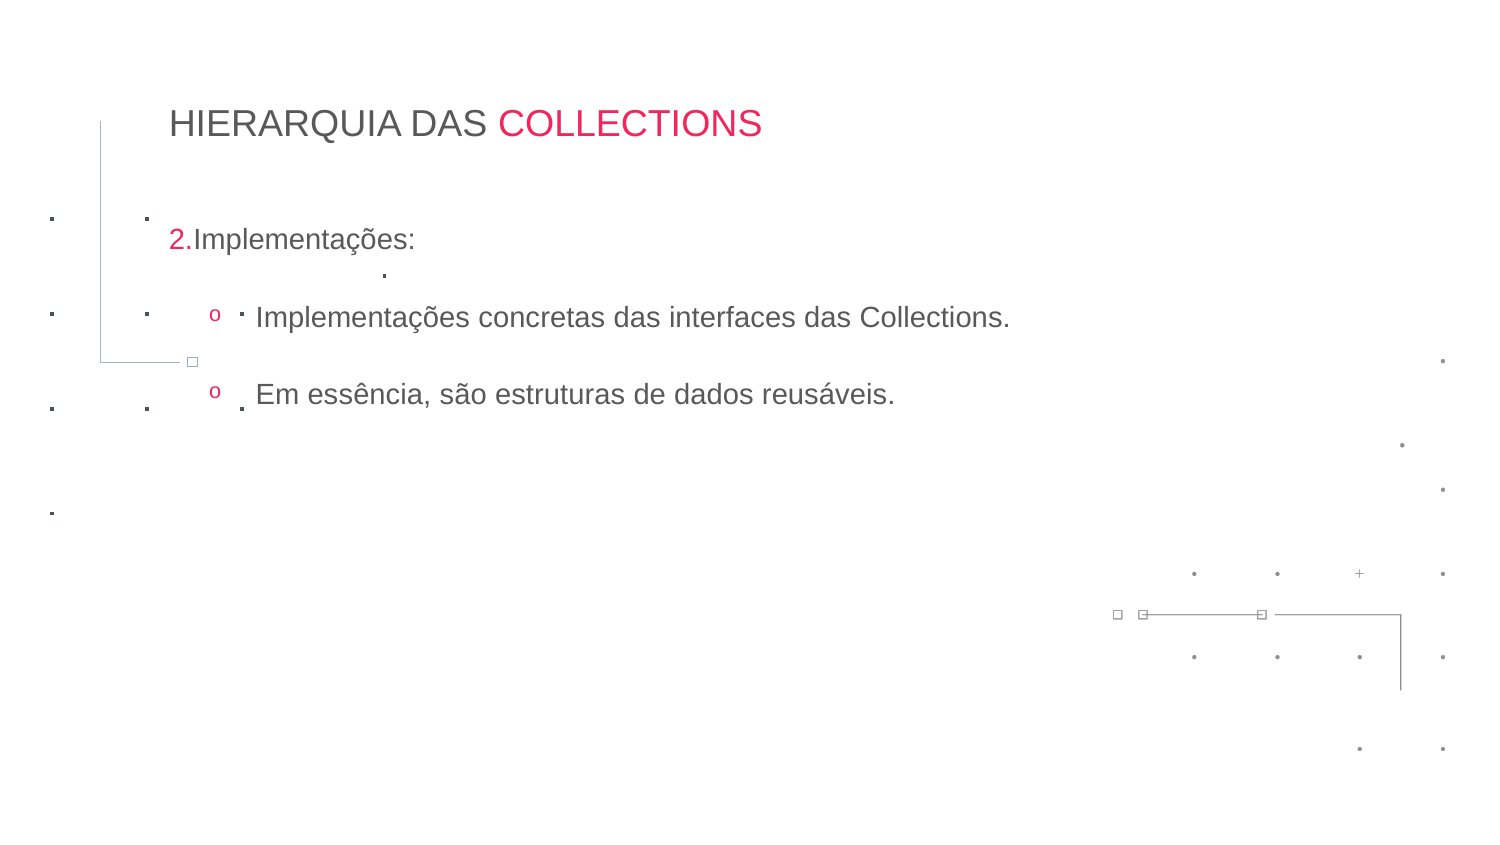

HIERARQUIA DAS COLLECTIONS
Implementações:
Implementações concretas das interfaces das Collections.
Em essência, são estruturas de dados reusáveis.